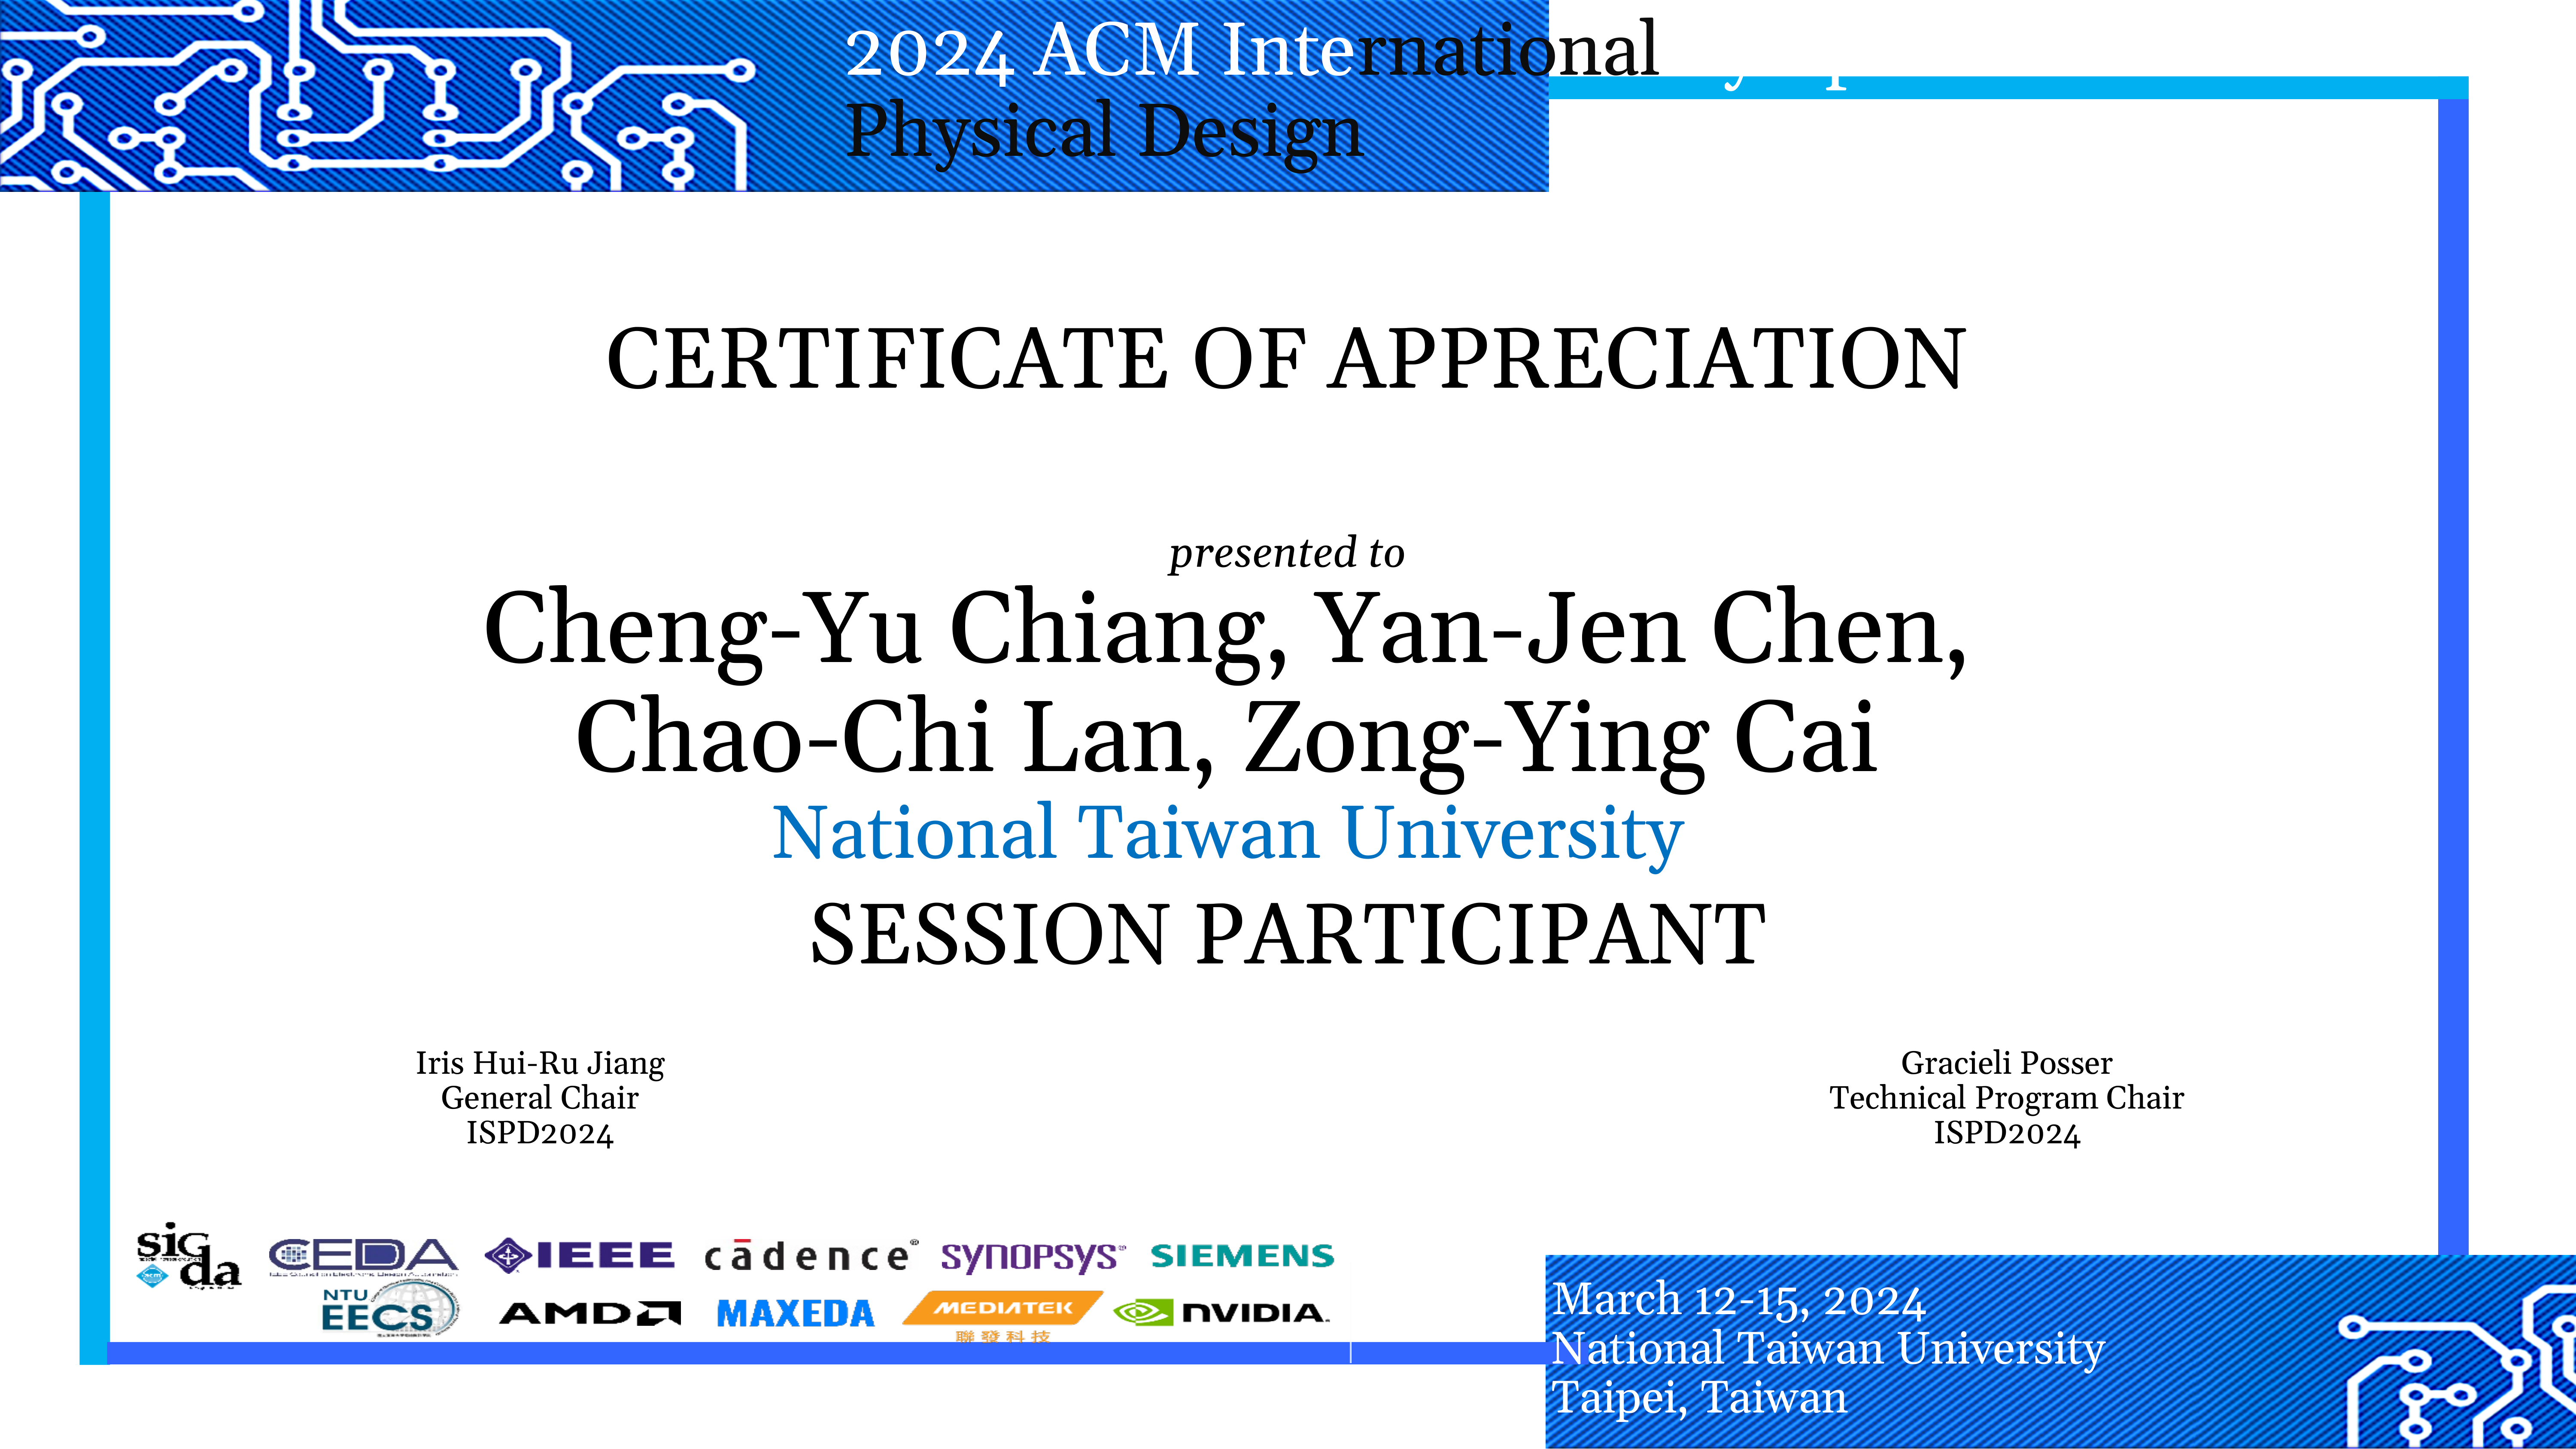

CERTIFICATE OF APPRECIATION
presented to
Cheng-Yu Chiang, Yan-Jen Chen, Chao-Chi Lan, Zong-Ying Cai
National Taiwan University
Session Participant